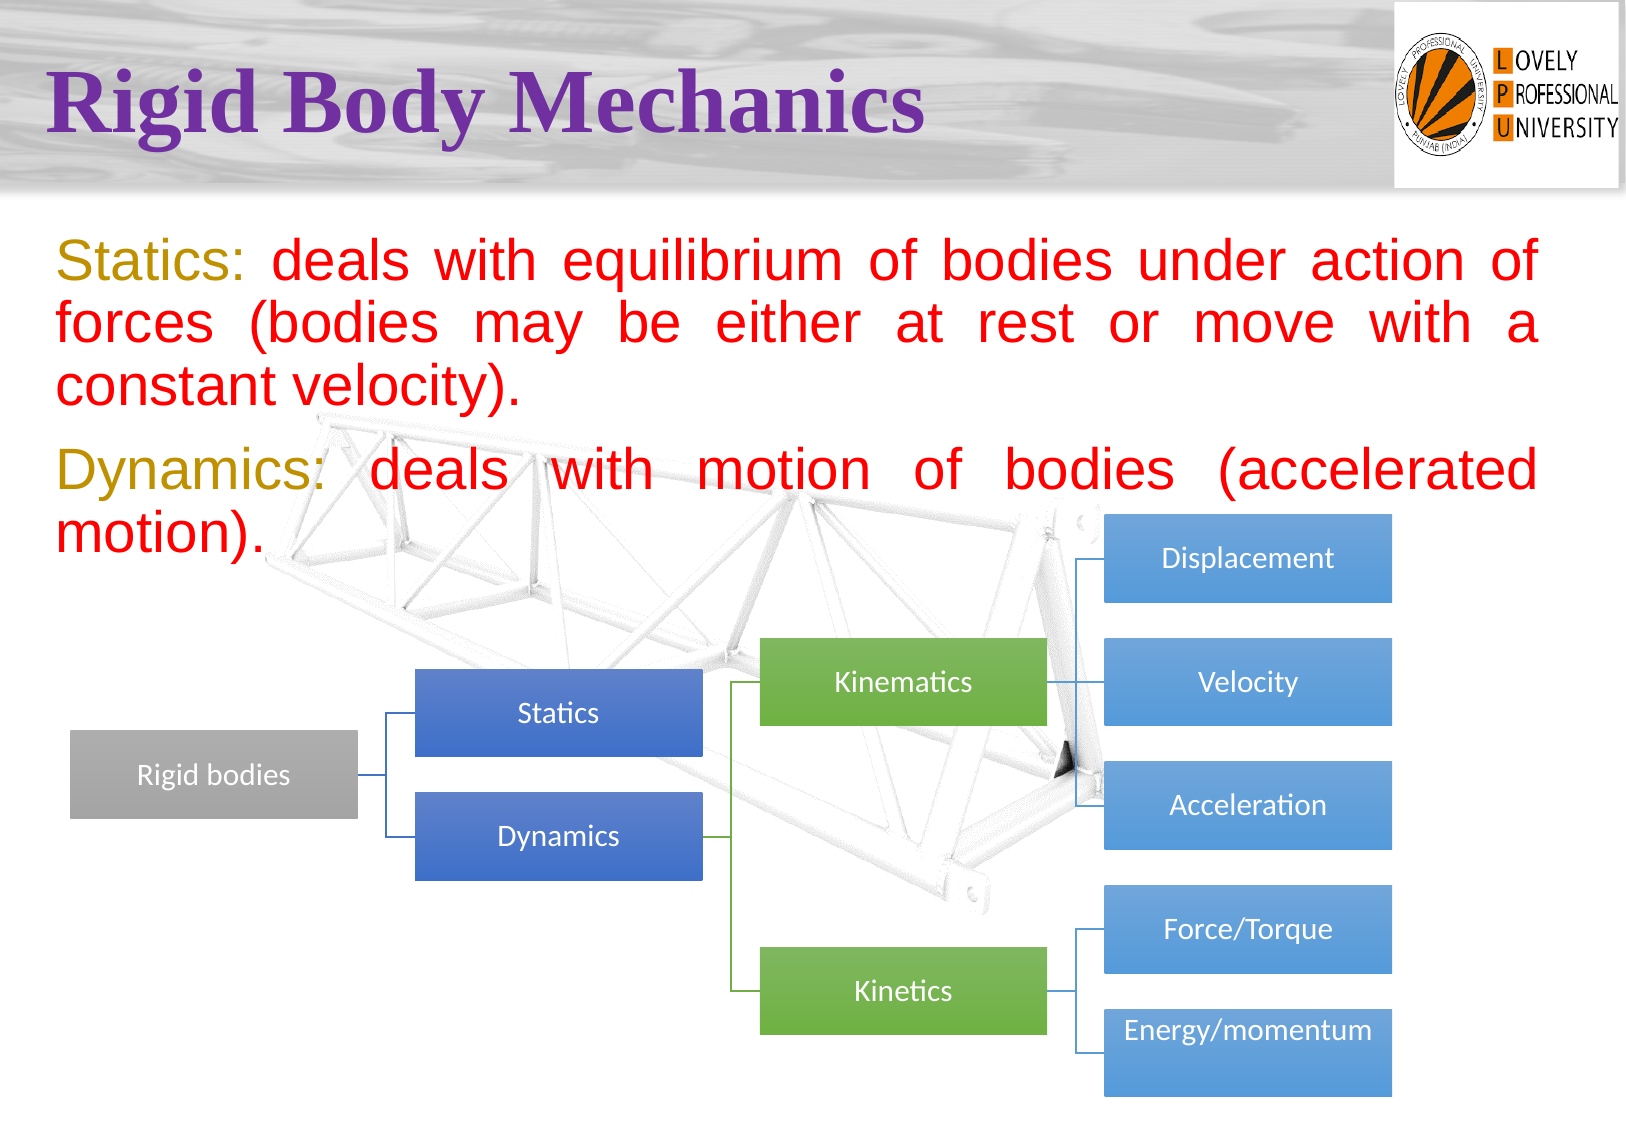

# Rigid Body Mechanics
Statics: deals with equilibrium of bodies under action of forces (bodies may be either at rest or move with a constant velocity).
Dynamics: deals with motion of bodies (accelerated motion).
Rigid bodies
Statics
Dynamics
Kinematics
Displacement
Velocity
Acceleration
Kinetics
Force/Torque
Energy/momentum